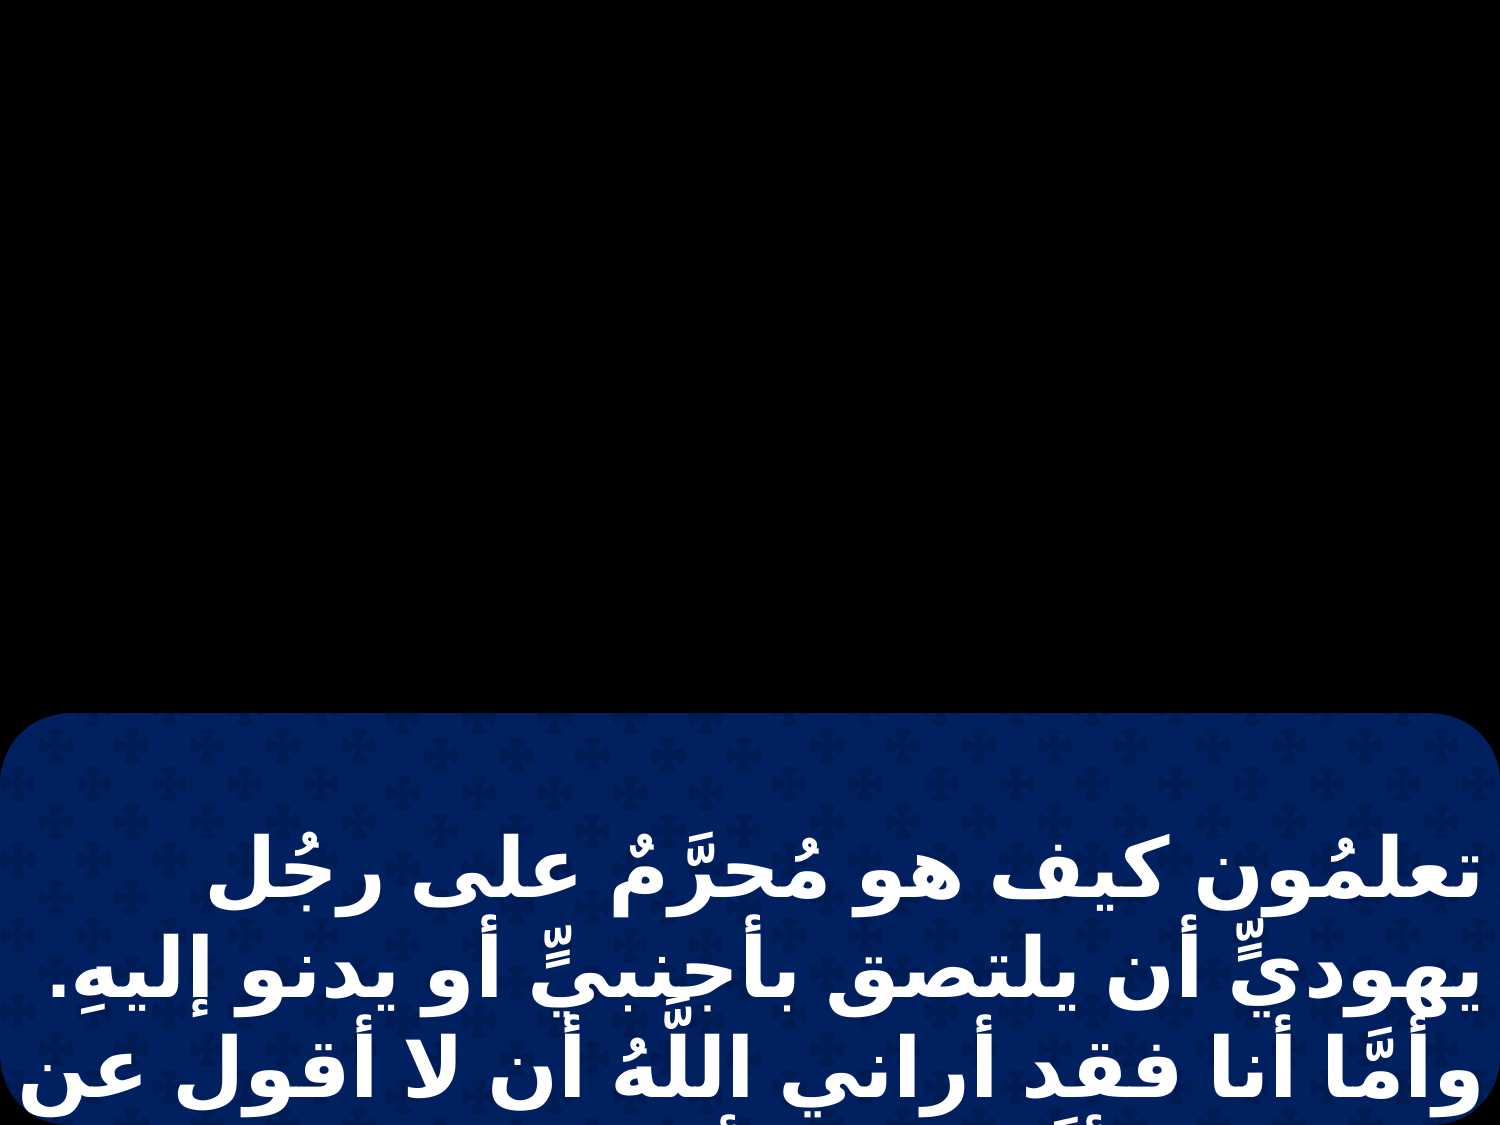

تعلمُون كيف هو مُحرَّمٌ على رجُل يهوديٍّ أن يلتصق بأجنبيٍّ أو يدنو إليهِ. وأمَّا أنا فقد أراني اللَّهُ أن لا أقول عن إنسان ما أنَّهُ نجسٌ أو دنسٌ. فلذلك جئتُ